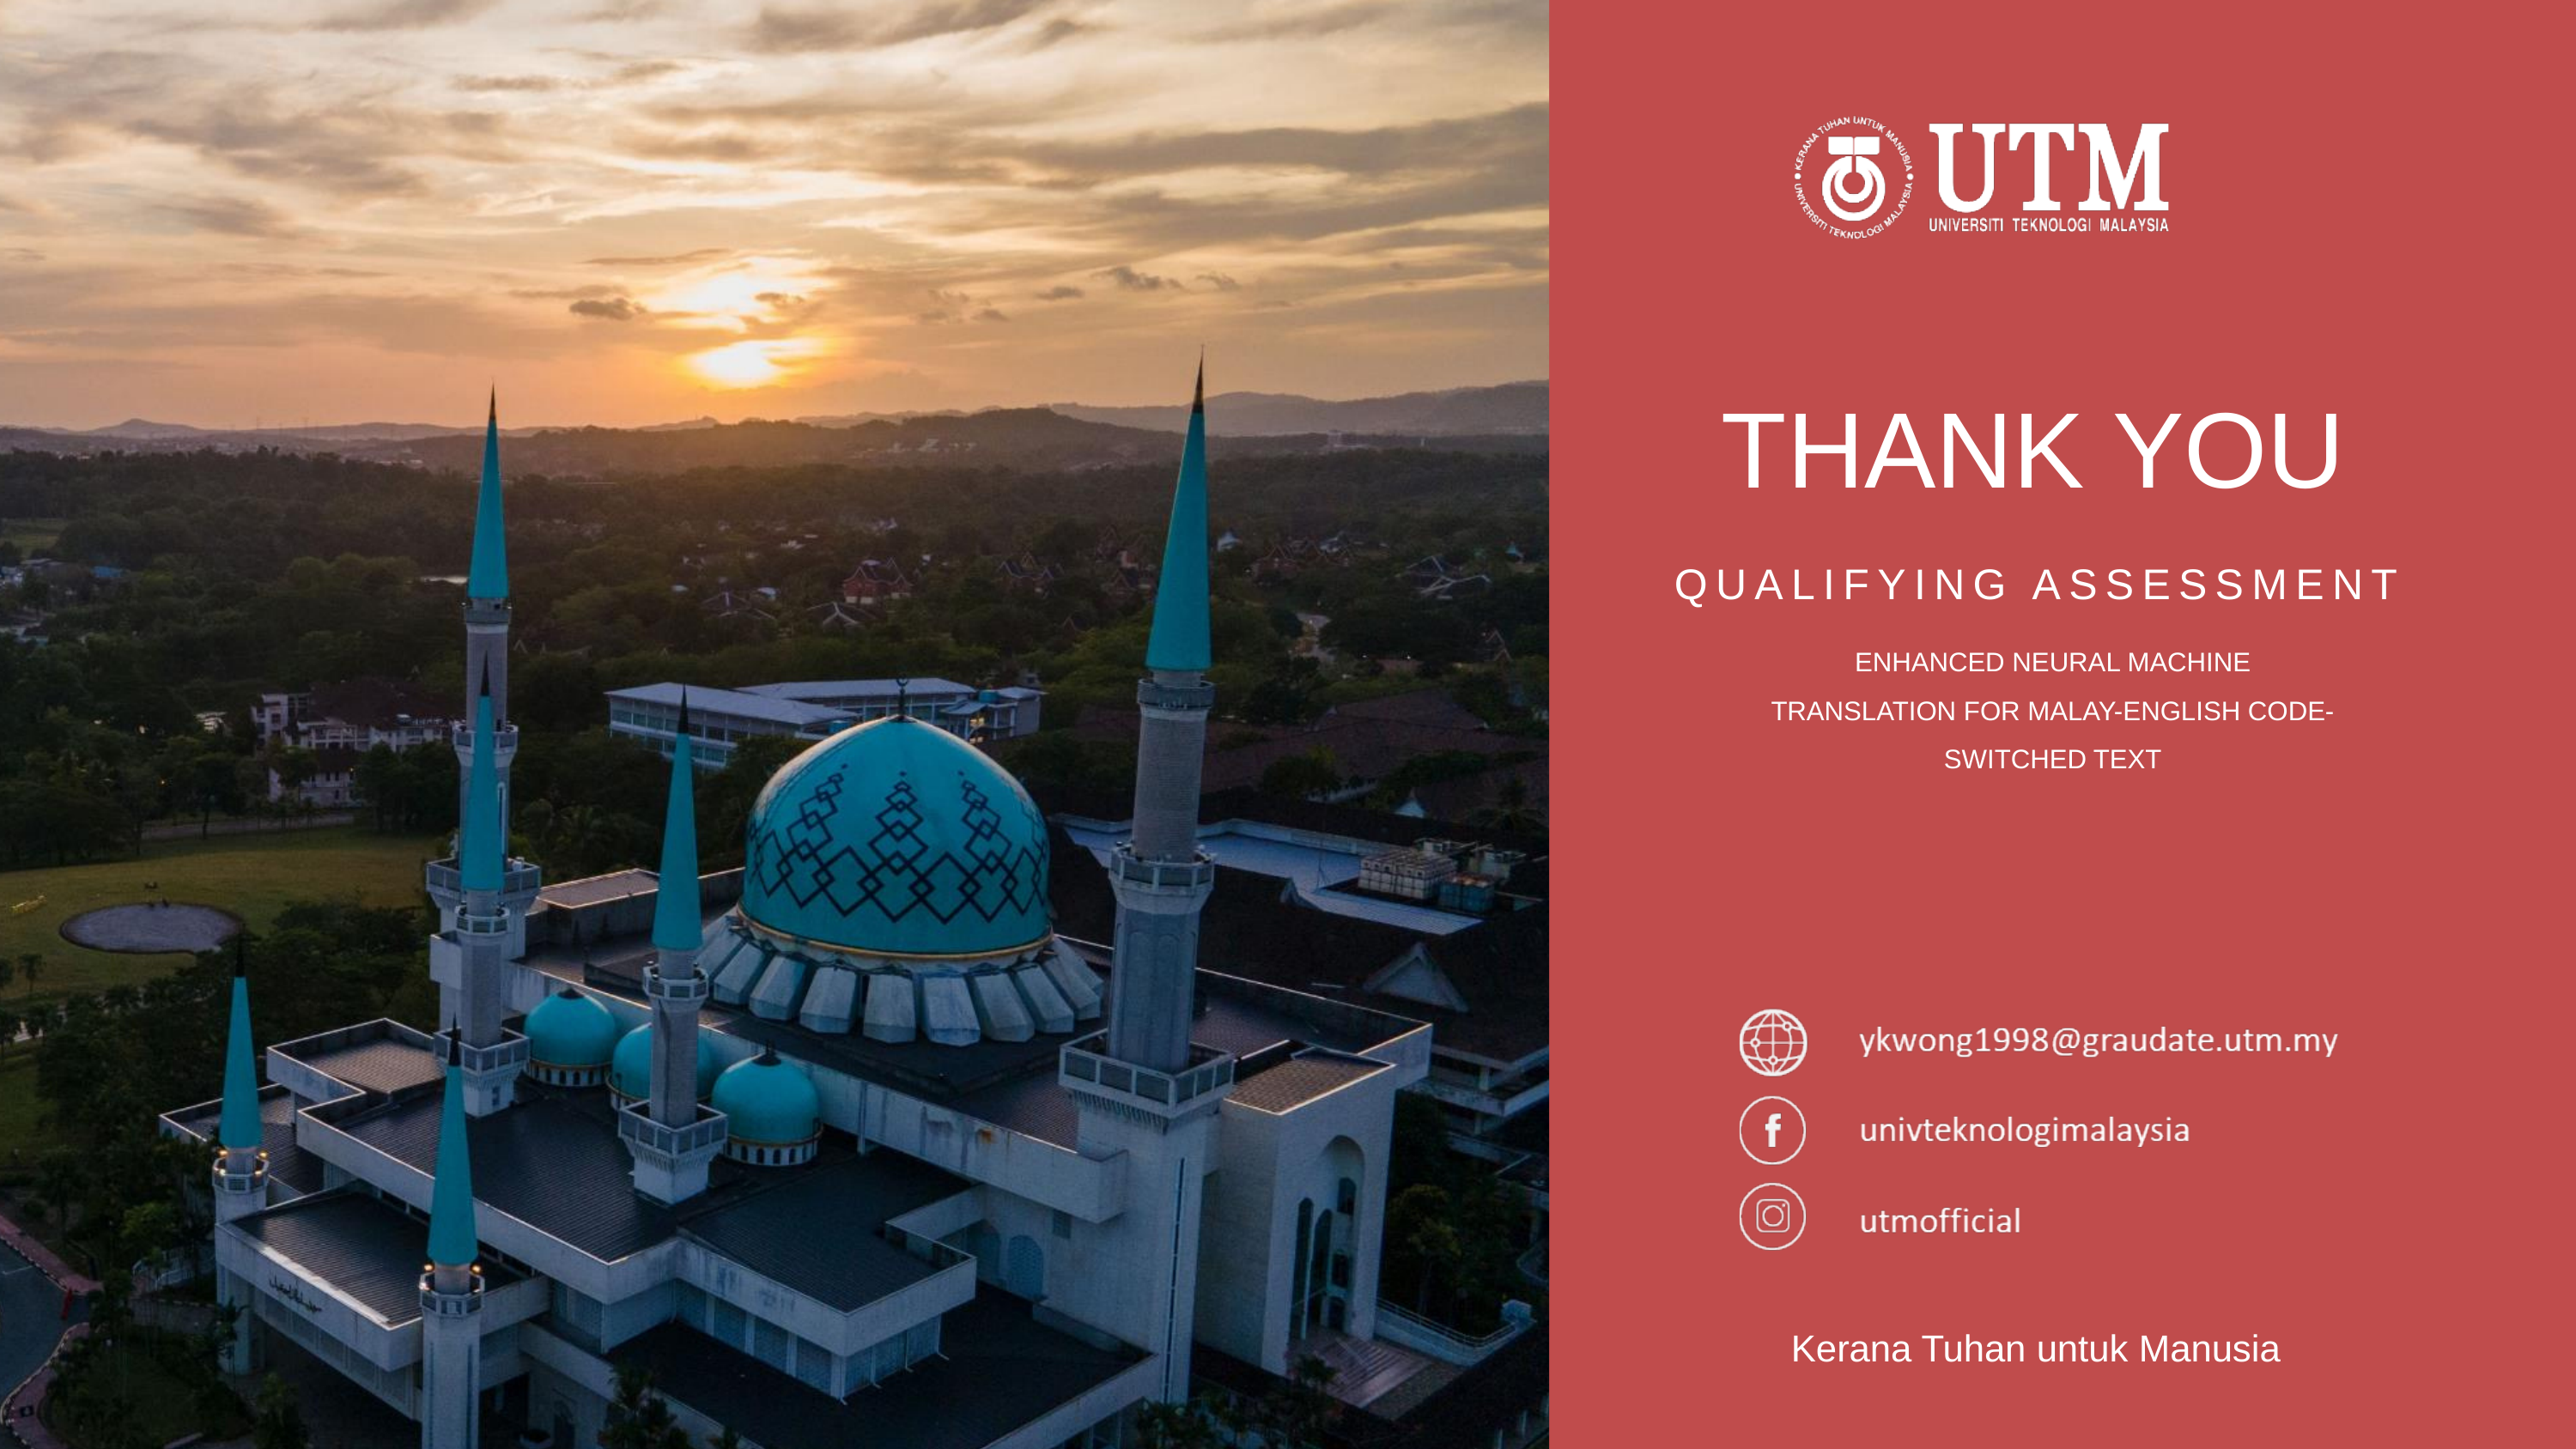

THANK YOU
QUALIFYING ASSESSMENT
ENHANCED NEURAL MACHINE TRANSLATION FOR MALAY-ENGLISH CODE-SWITCHED TEXT

Kerana Tuhan untuk Manusia